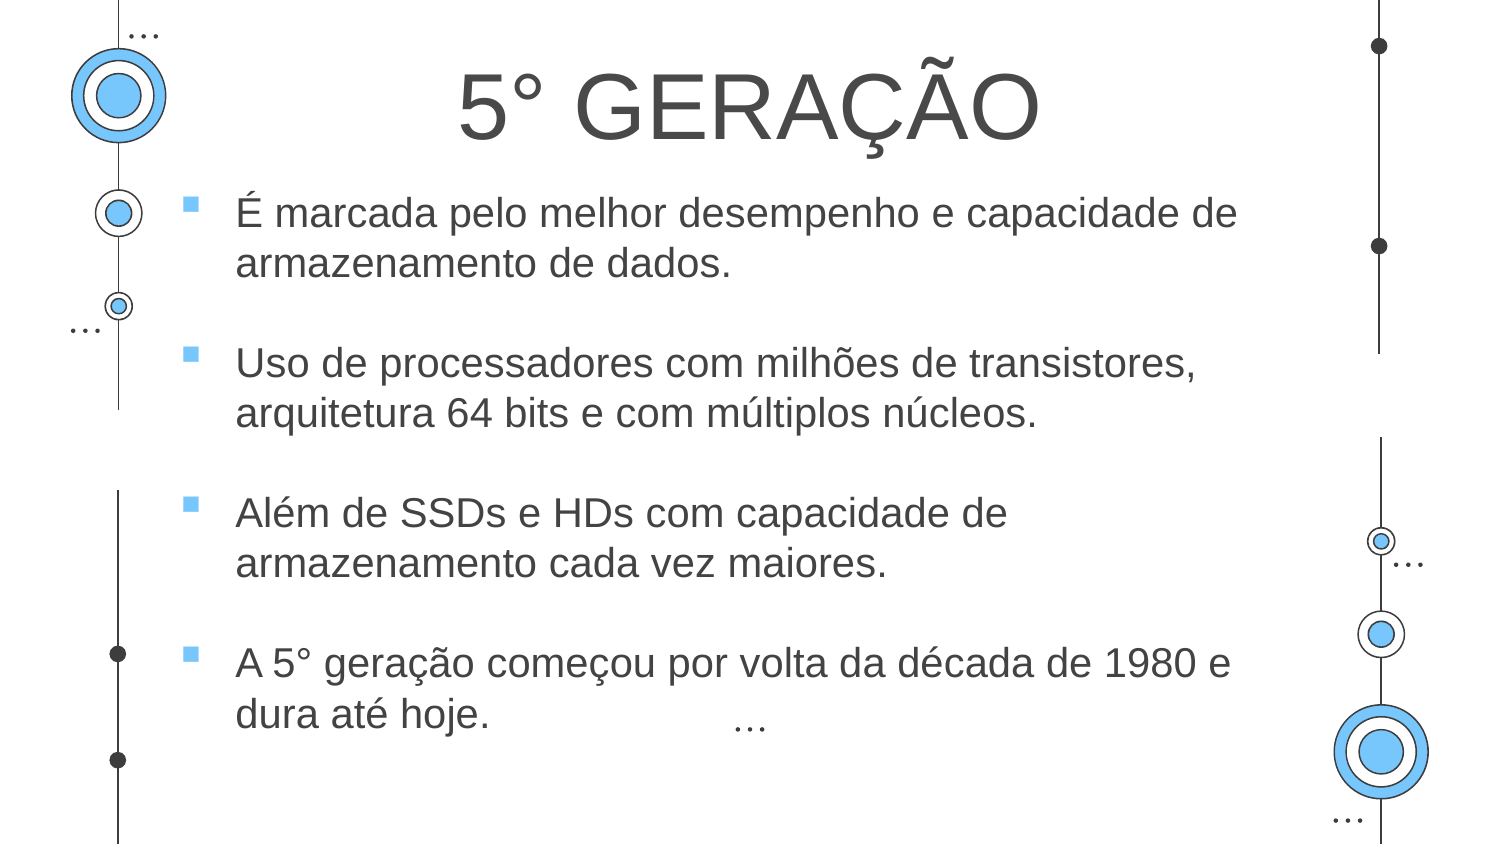

# 5° GERAÇÃO
É marcada pelo melhor desempenho e capacidade de armazenamento de dados.

Uso de processadores com milhões de transistores, arquitetura 64 bits e com múltiplos núcleos.

Além de SSDs e HDs com capacidade de armazenamento cada vez maiores.

A 5° geração começou por volta da década de 1980 e dura até hoje.